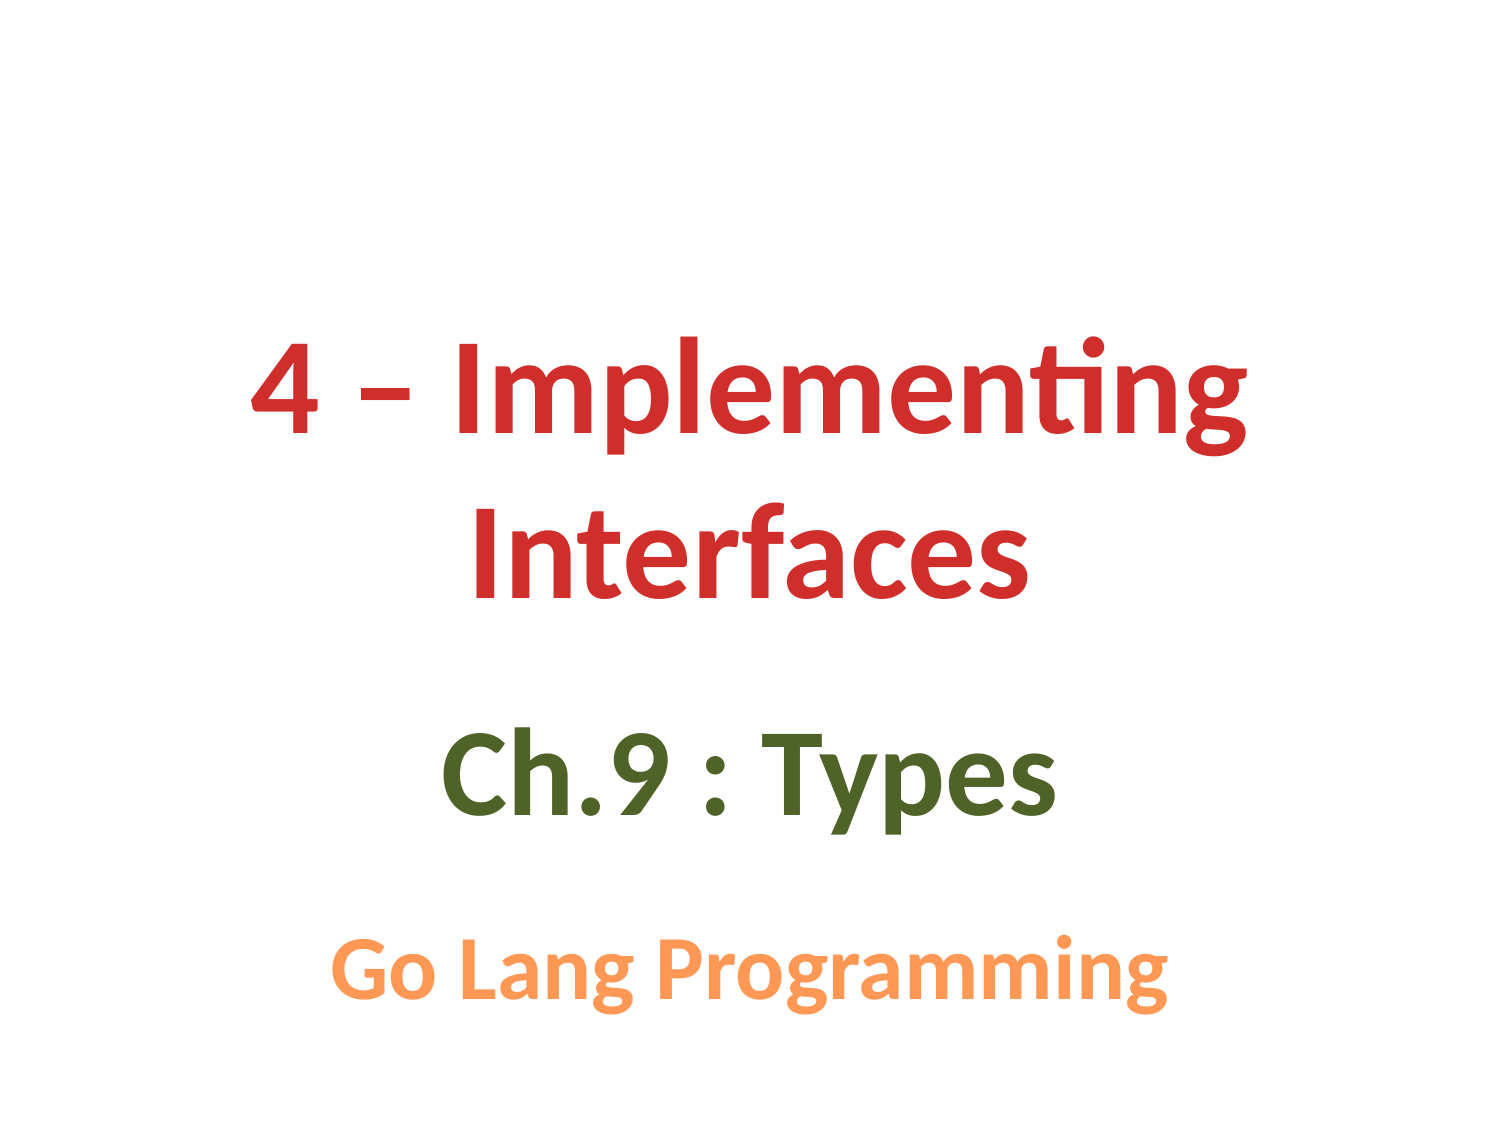

4 – Implementing Interfaces
Ch.9 : Types
Go Lang Programming